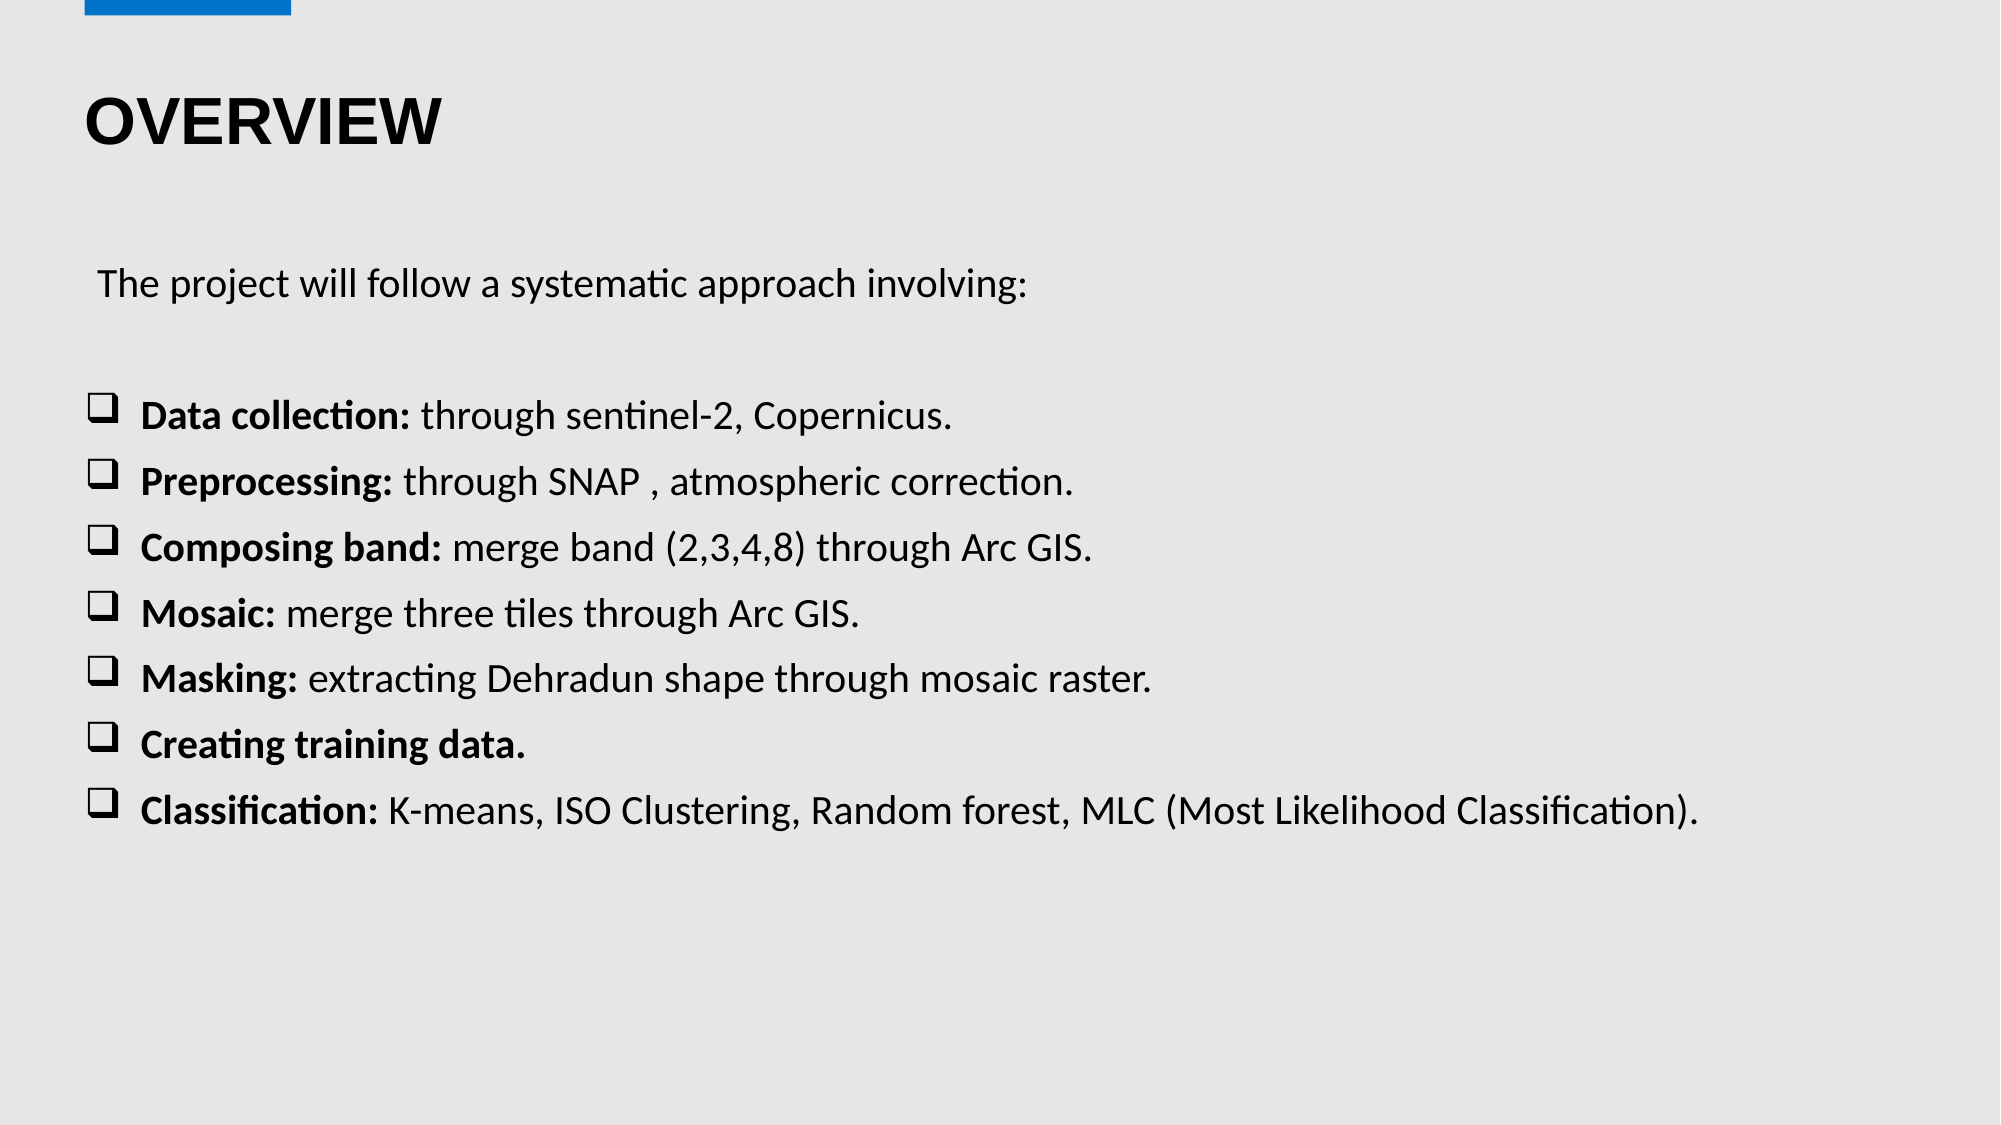

# OVERVIEW

The project will follow a systematic approach involving:

Data collection: through sentinel-2, Copernicus.
Preprocessing: through SNAP , atmospheric correction.
Composing band: merge band (2,3,4,8) through Arc GIS.
Mosaic: merge three tiles through Arc GIS.
Masking: extracting Dehradun shape through mosaic raster.
Creating training data.
Classification: K-means, ISO Clustering, Random forest, MLC (Most Likelihood Classification).